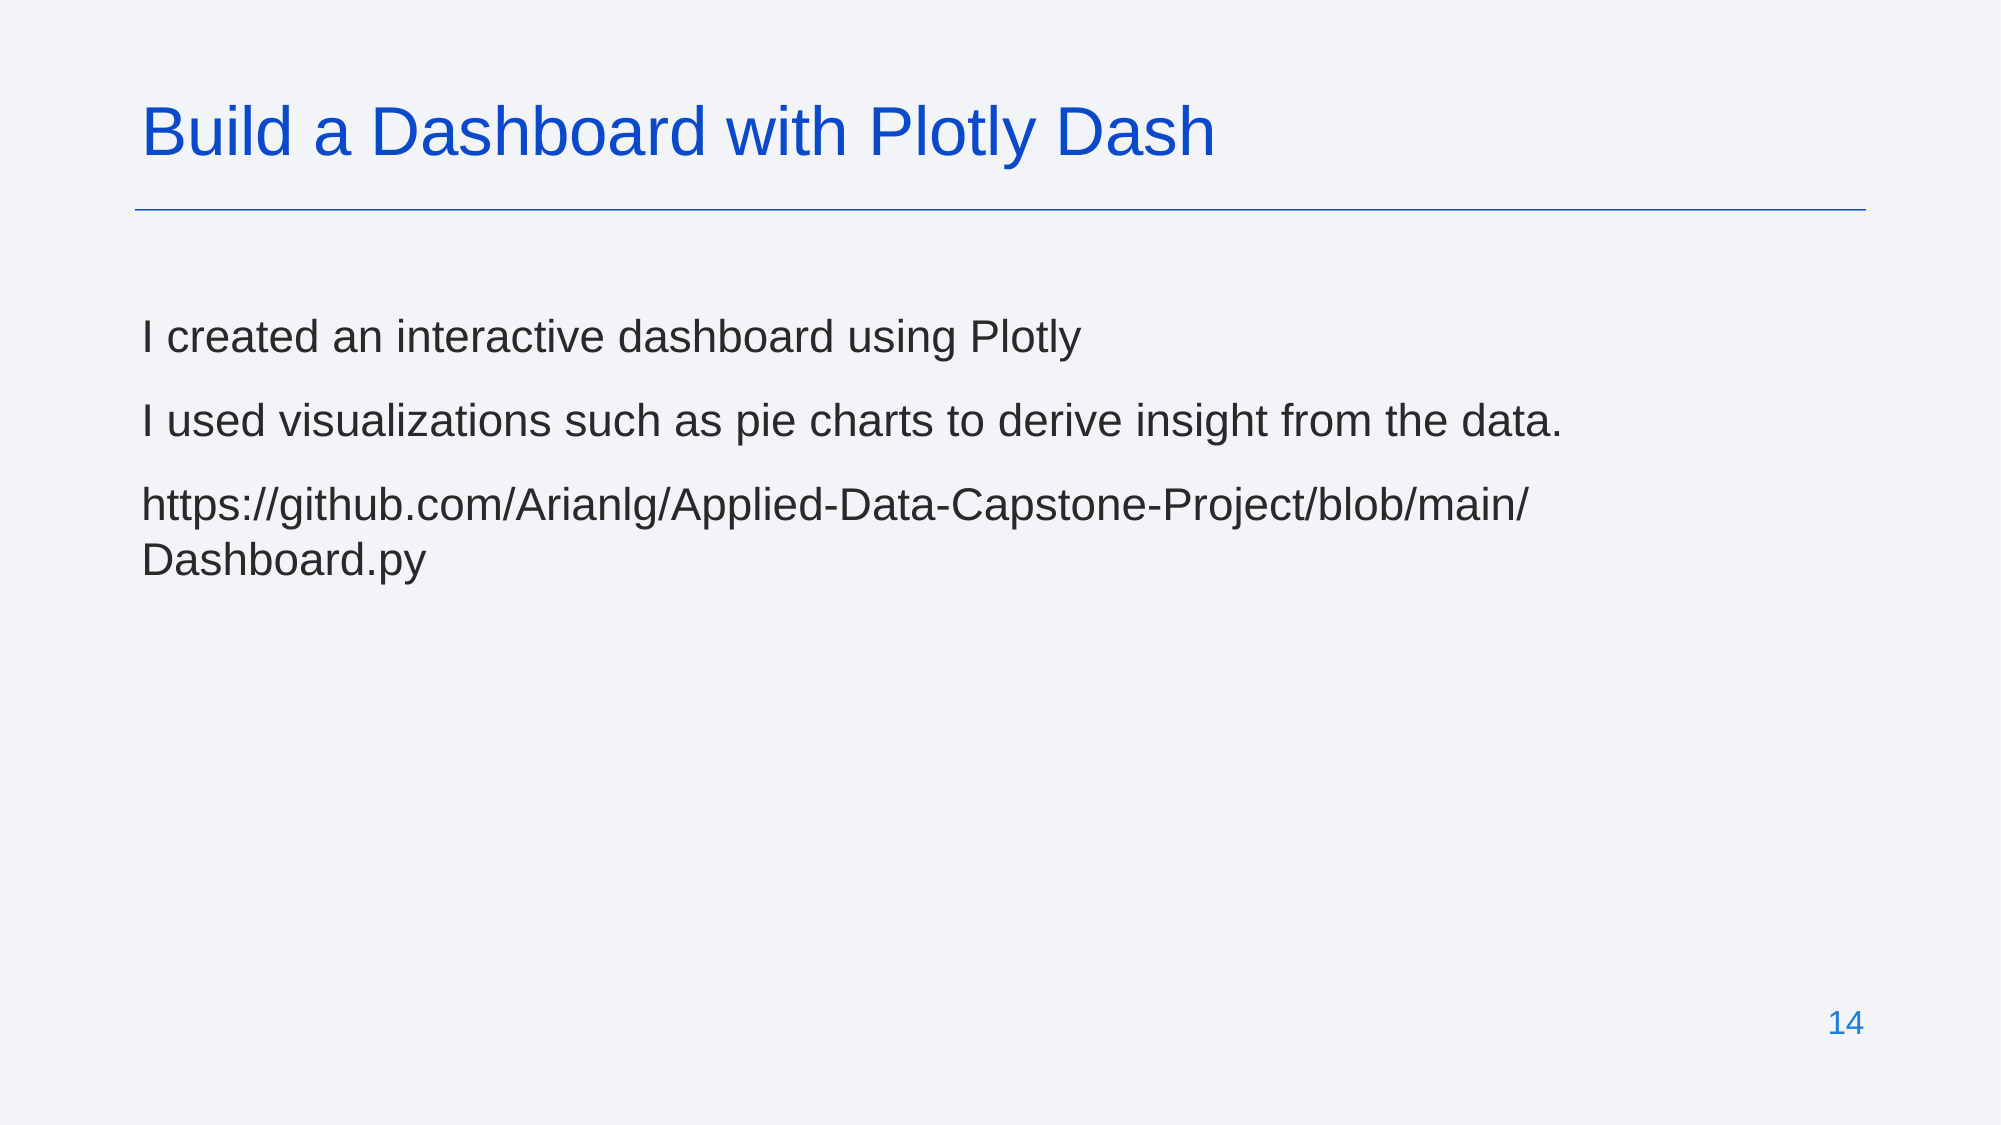

Build a Dashboard with Plotly Dash
I created an interactive dashboard using Plotly
I used visualizations such as pie charts to derive insight from the data.
https://github.com/Arianlg/Applied-Data-Capstone-Project/blob/main/Dashboard.py
14